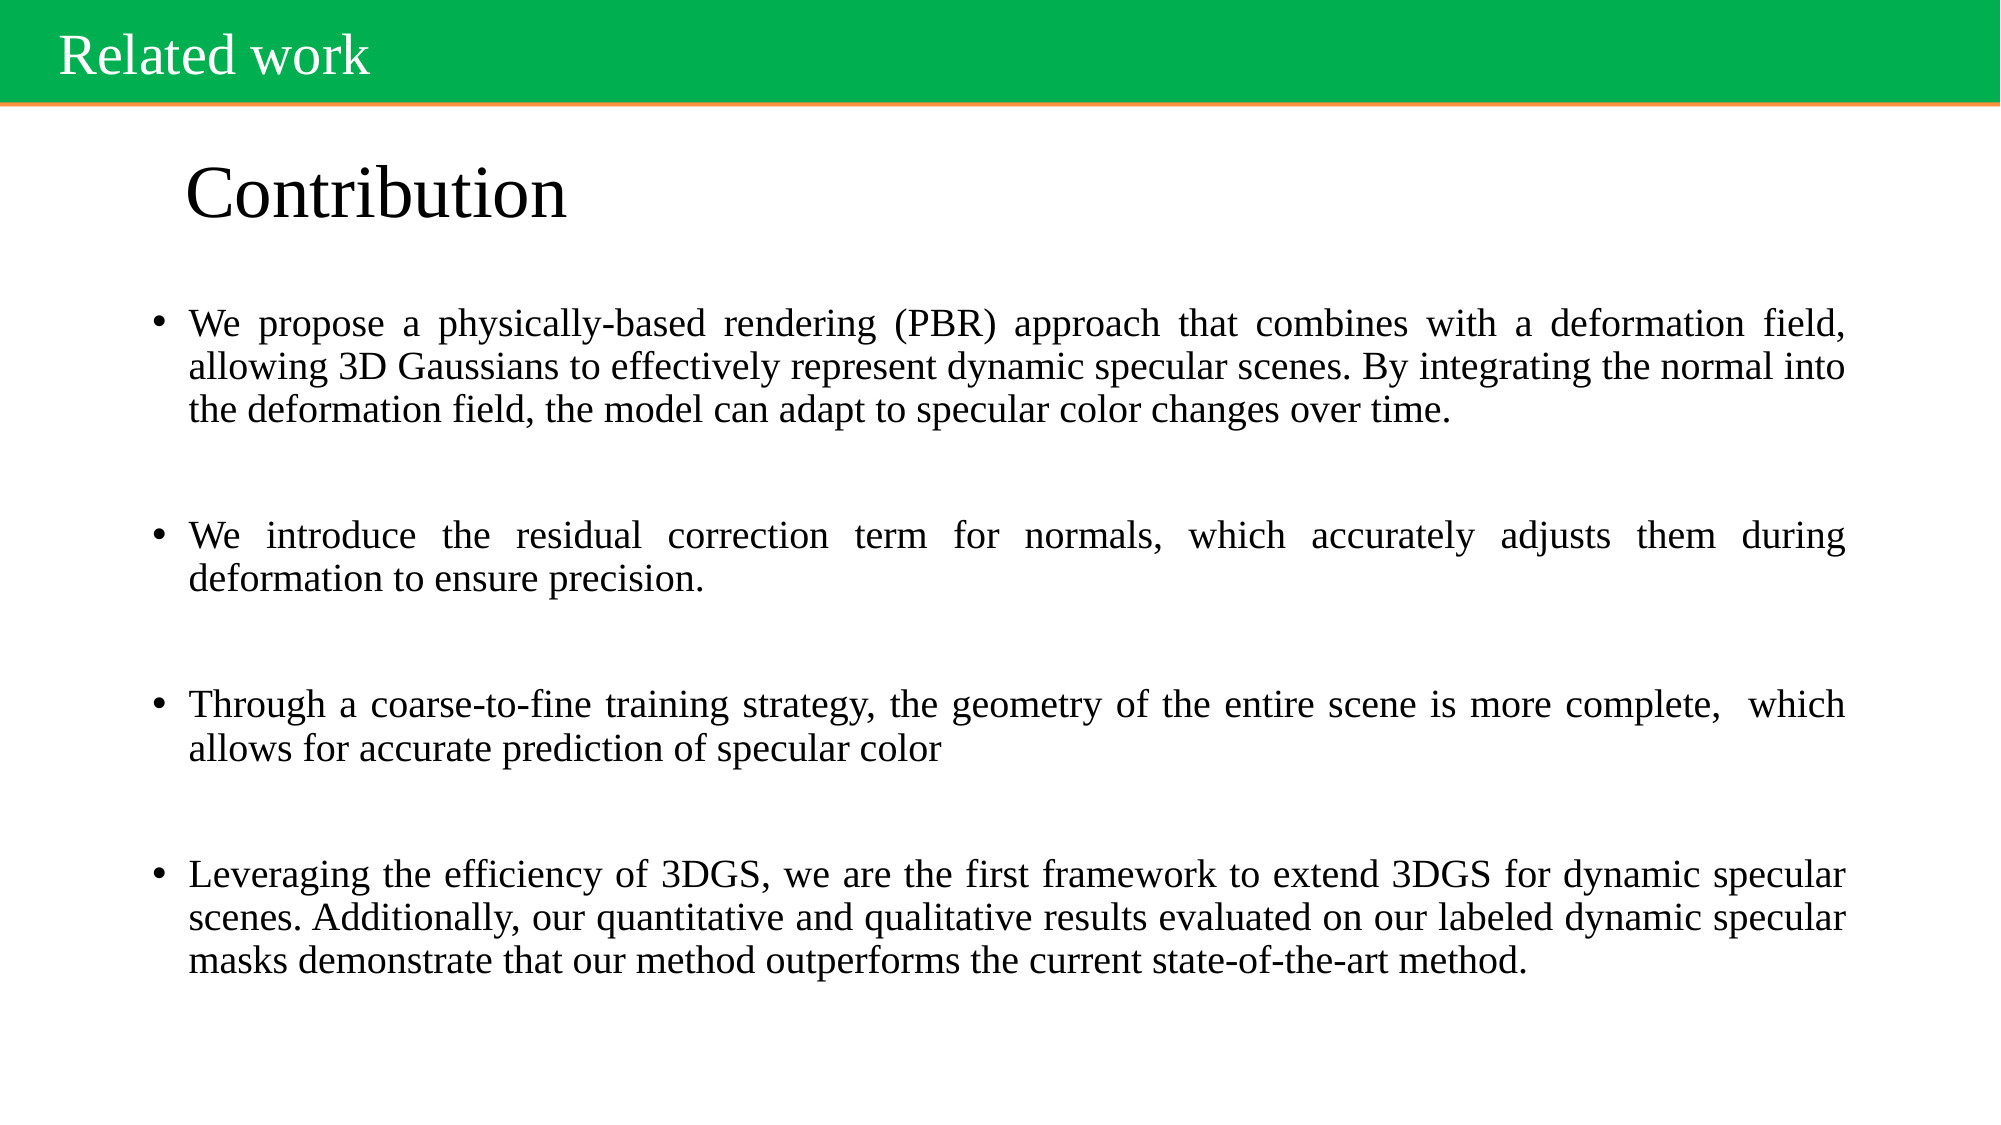

Related work
Contribution
We propose a physically-based rendering (PBR) approach that combines with a deformation field, allowing 3D Gaussians to effectively represent dynamic specular scenes. By integrating the normal into the deformation field, the model can adapt to specular color changes over time.

We introduce the residual correction term for normals, which accurately adjusts them during deformation to ensure precision.

Through a coarse-to-fine training strategy, the geometry of the entire scene is more complete,  which allows for accurate prediction of specular color

Leveraging the efficiency of 3DGS, we are the first framework to extend 3DGS for dynamic specular scenes. Additionally, our quantitative and qualitative results evaluated on our labeled dynamic specular masks demonstrate that our method outperforms the current state-of-the-art method.